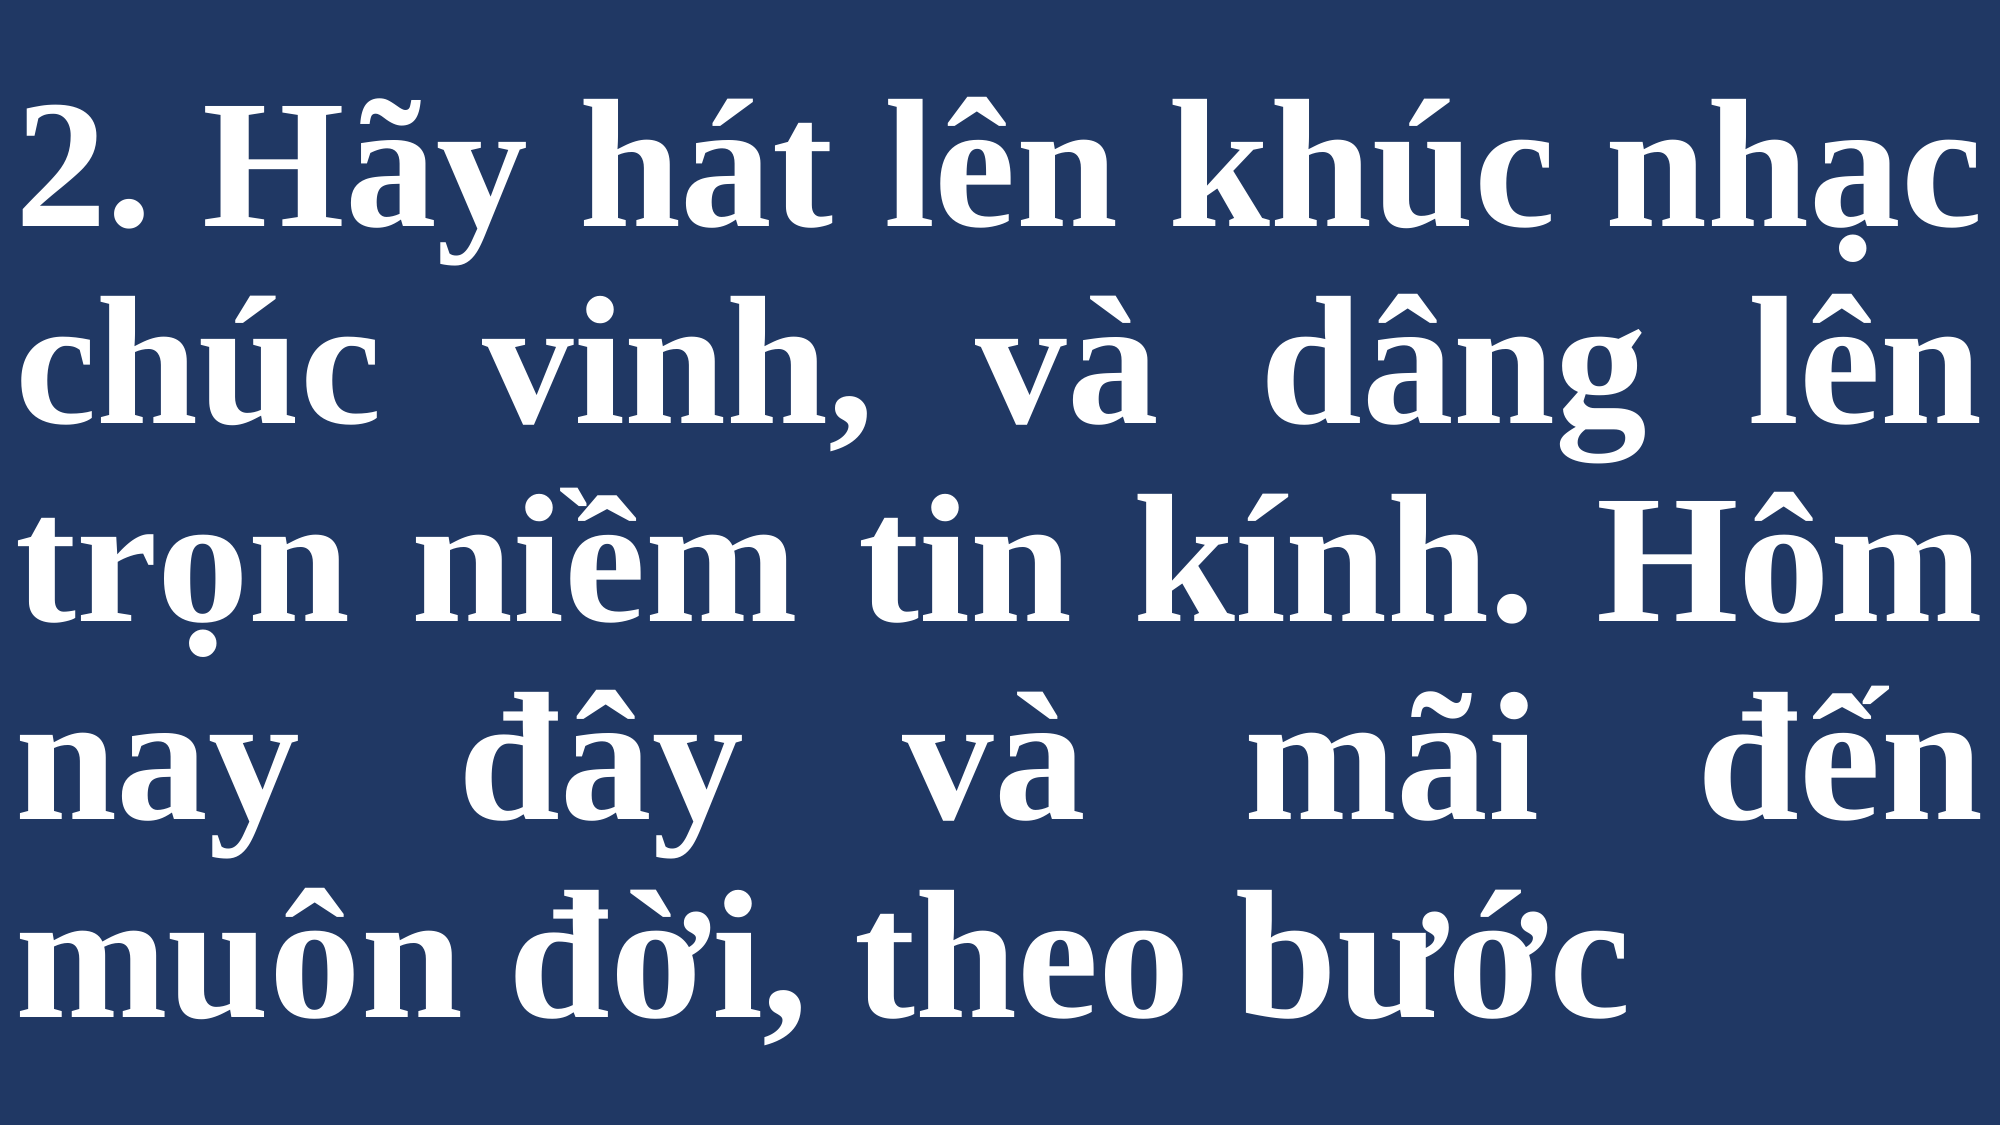

# 2. Hãy hát lên khúc nhạc chúc vinh, và dâng lên trọn niềm tin kính. Hôm nay đây và mãi đến muôn đời, theo bước